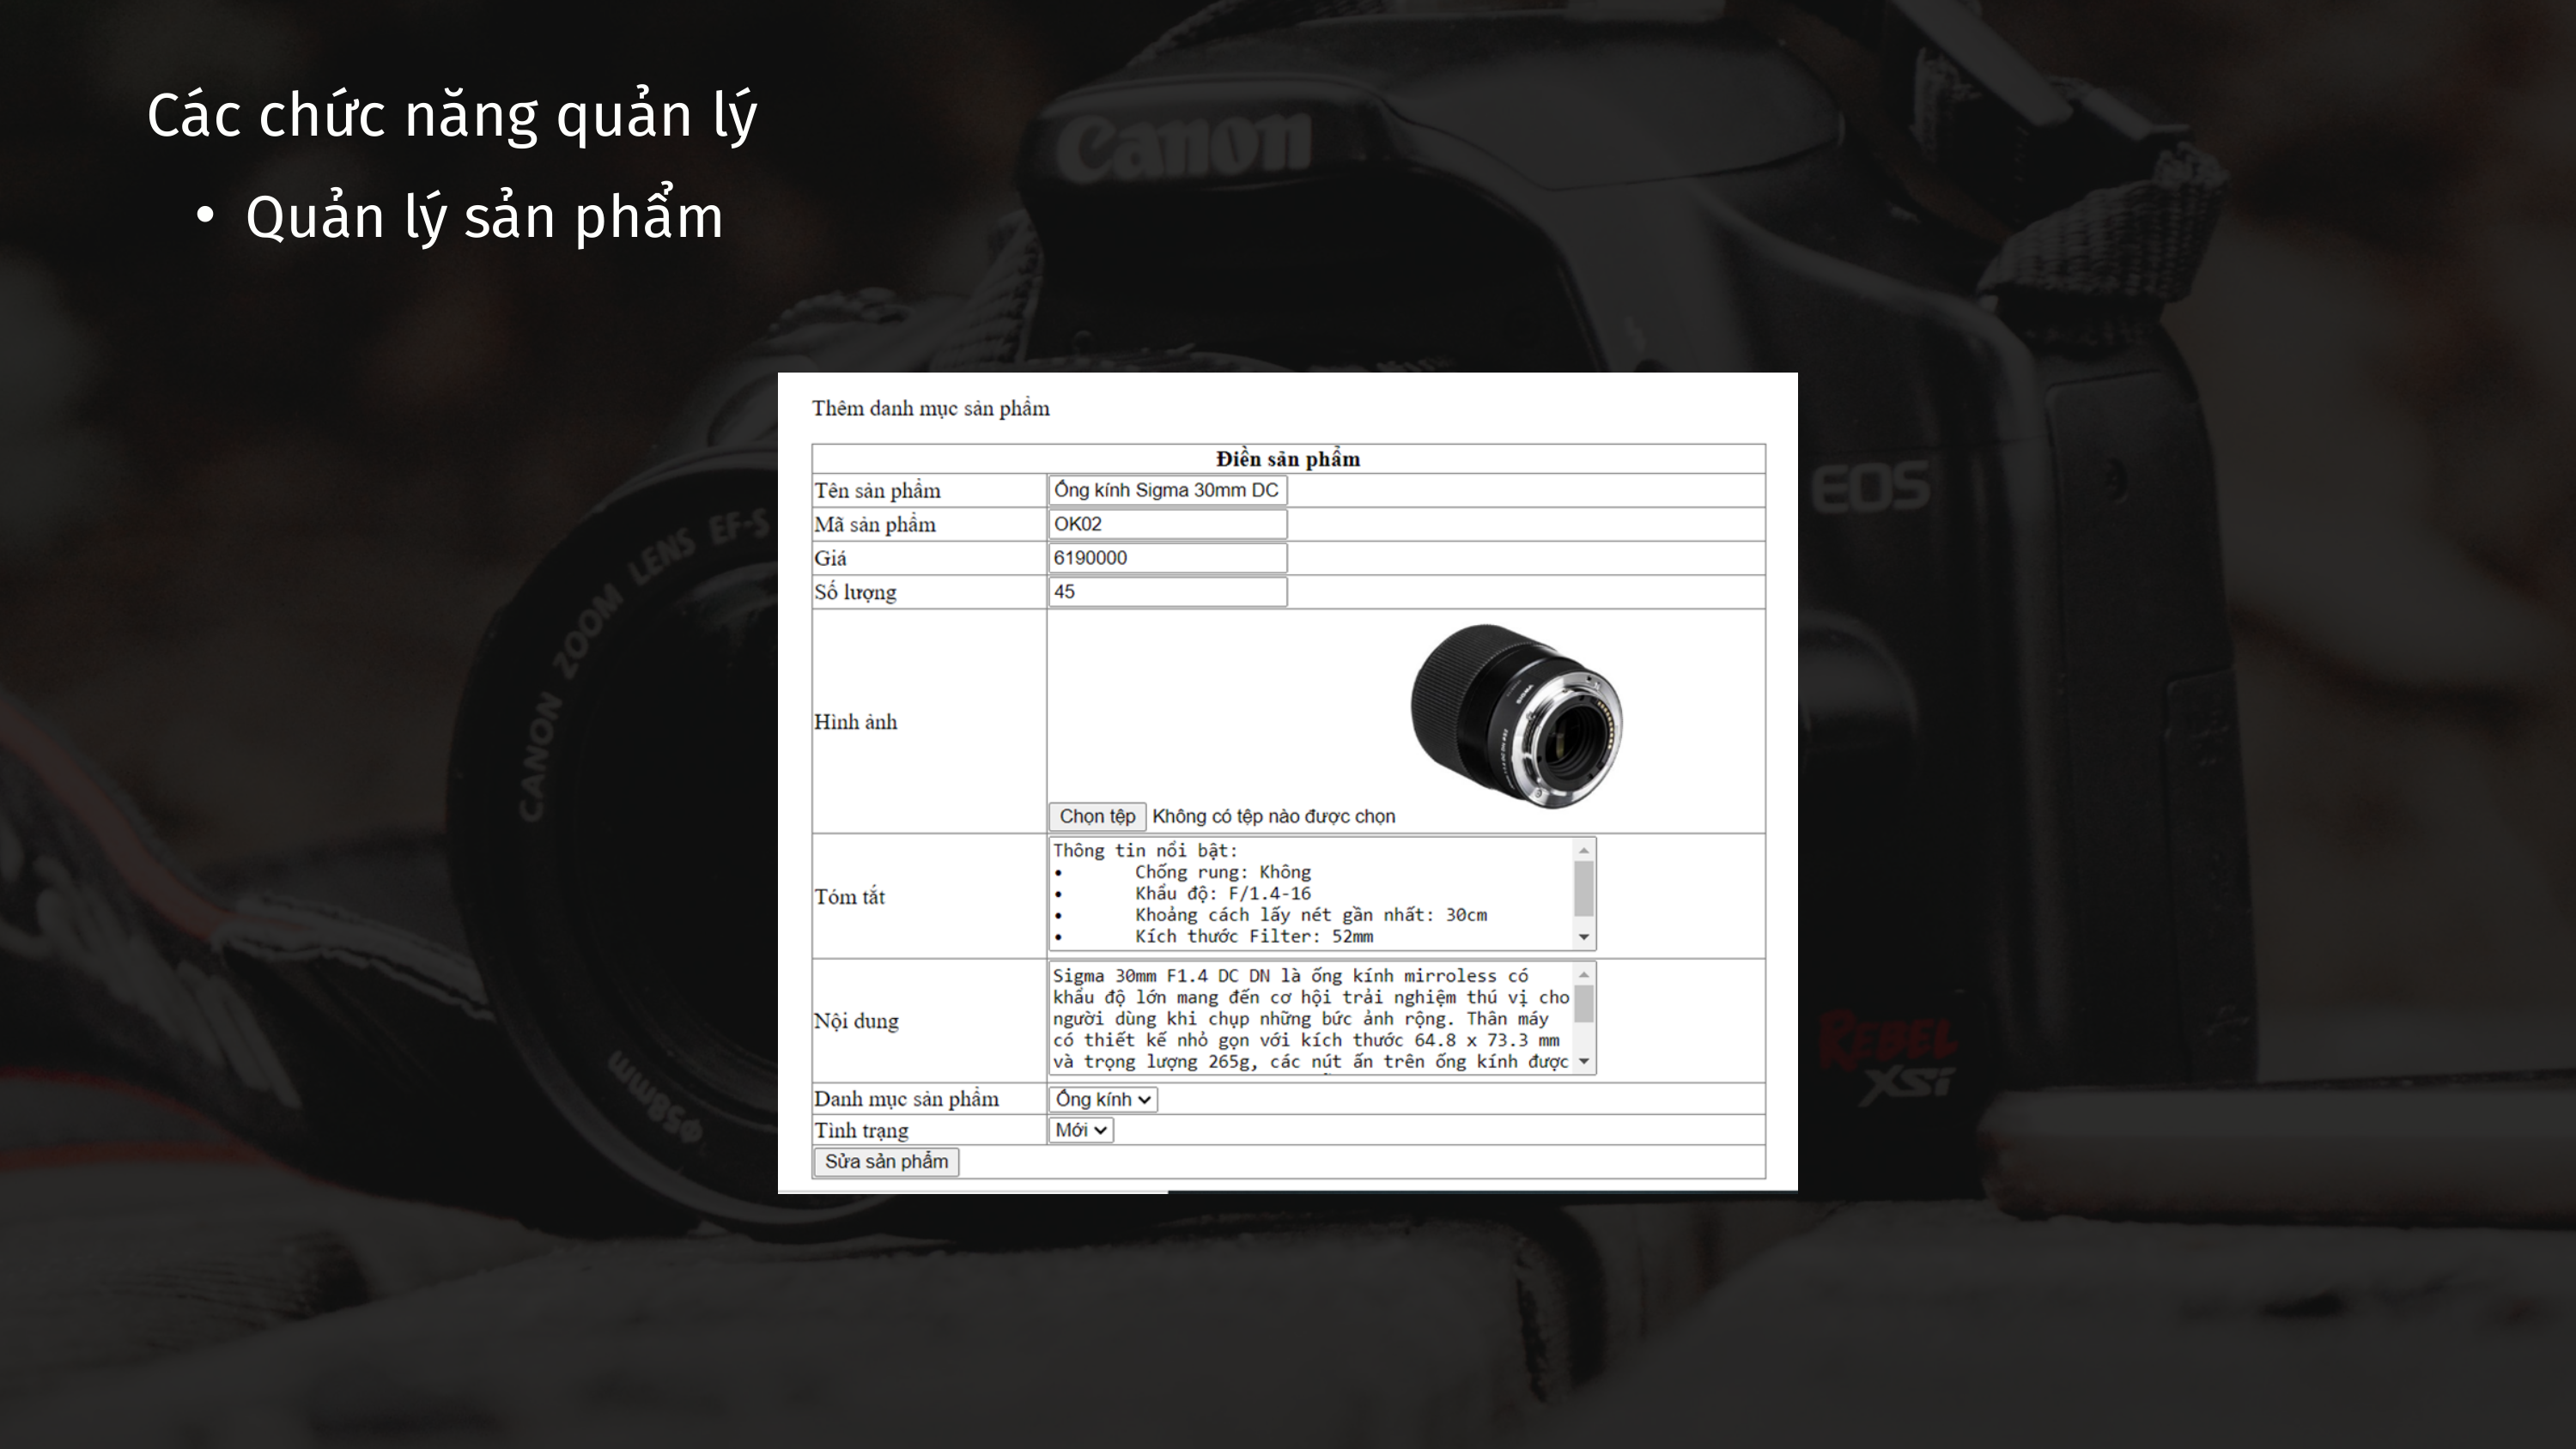

Các chức năng quản lý
2. Quản lý danh mục
Quản lý sản phẩm